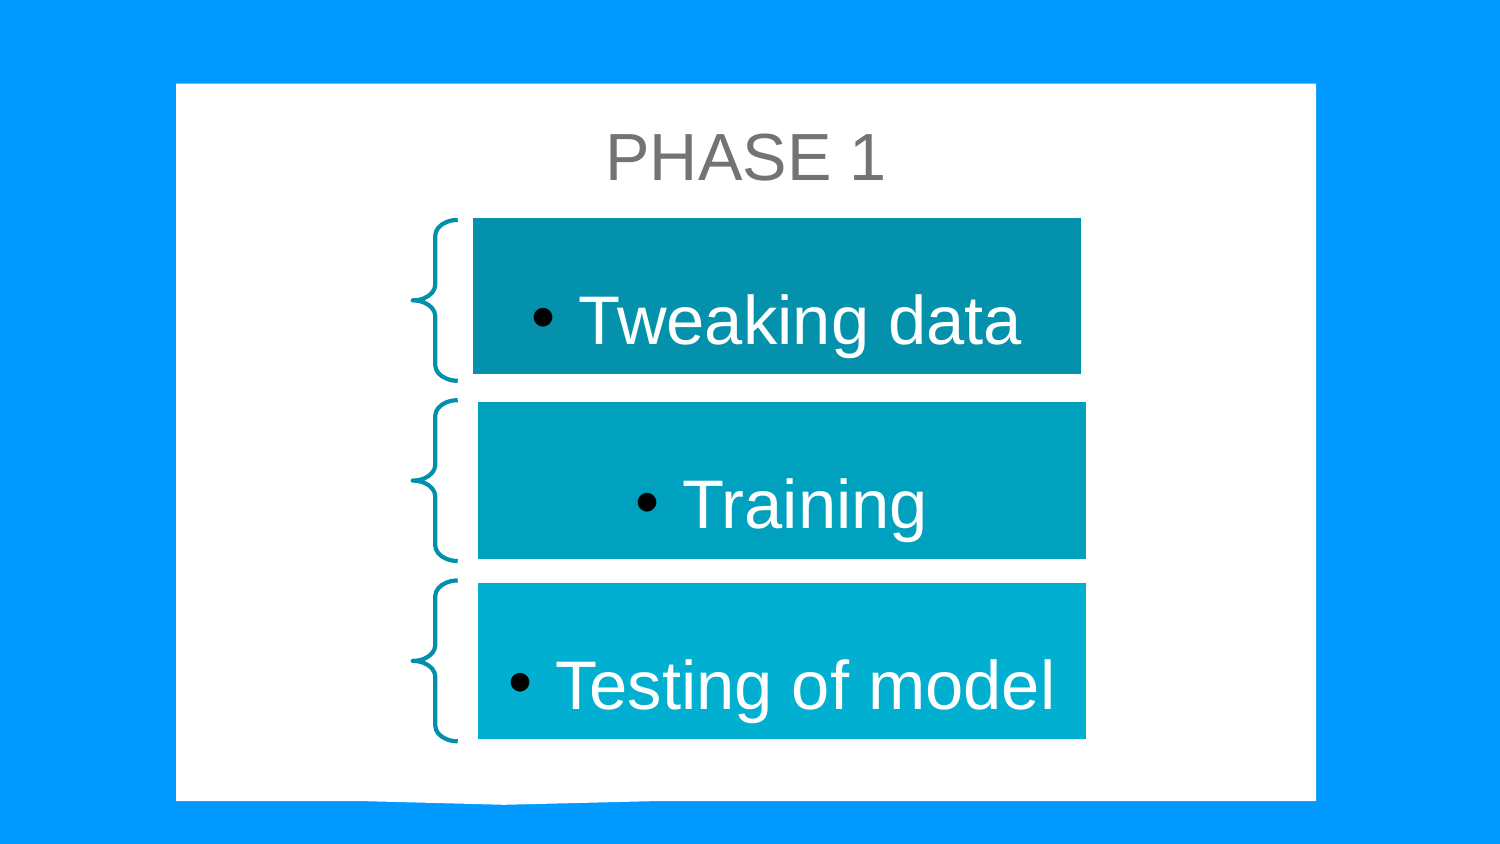

PHASE 1

Tweaking data

Training

Testing of model